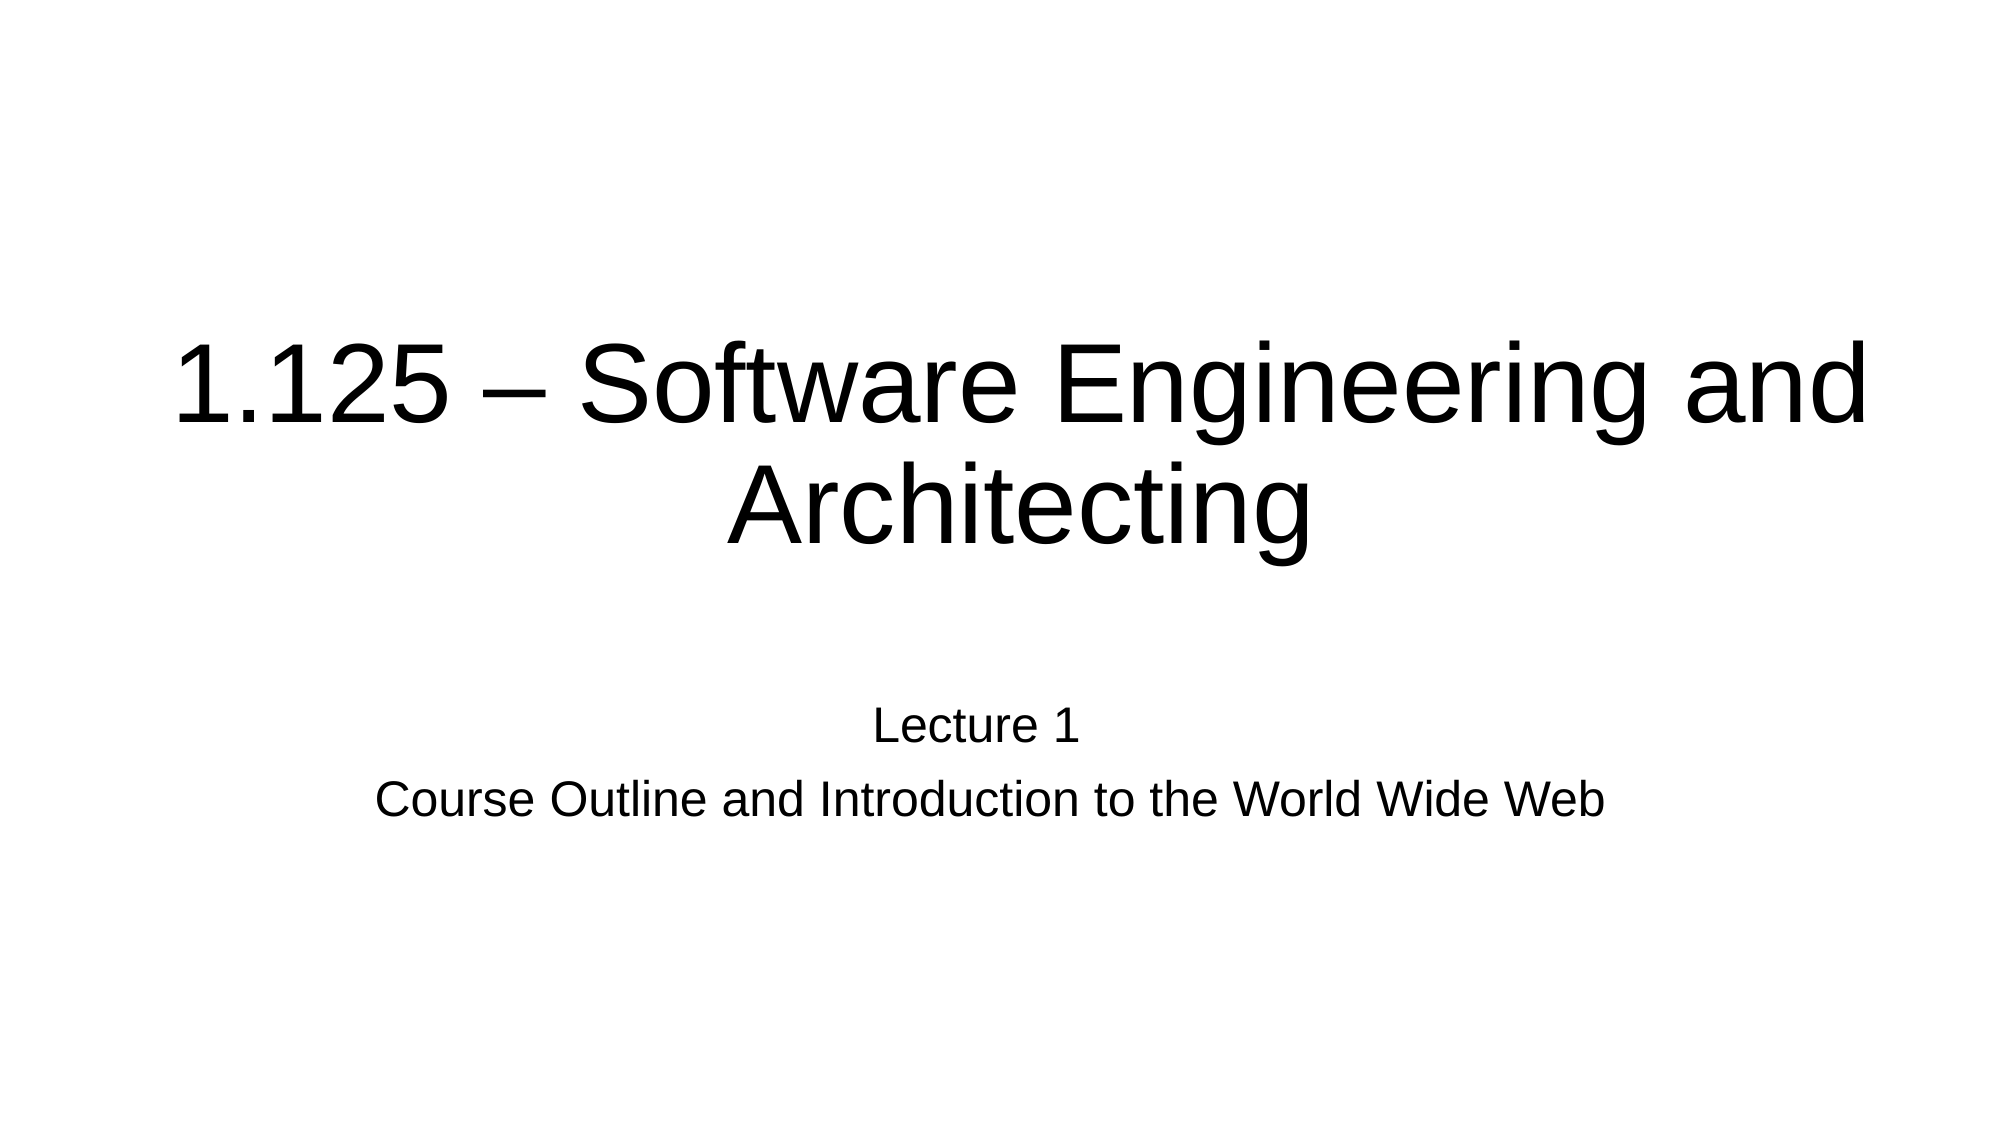

# 1.125 – Software Engineering and Architecting
Lecture 1
 Course Outline and Introduction to the World Wide Web